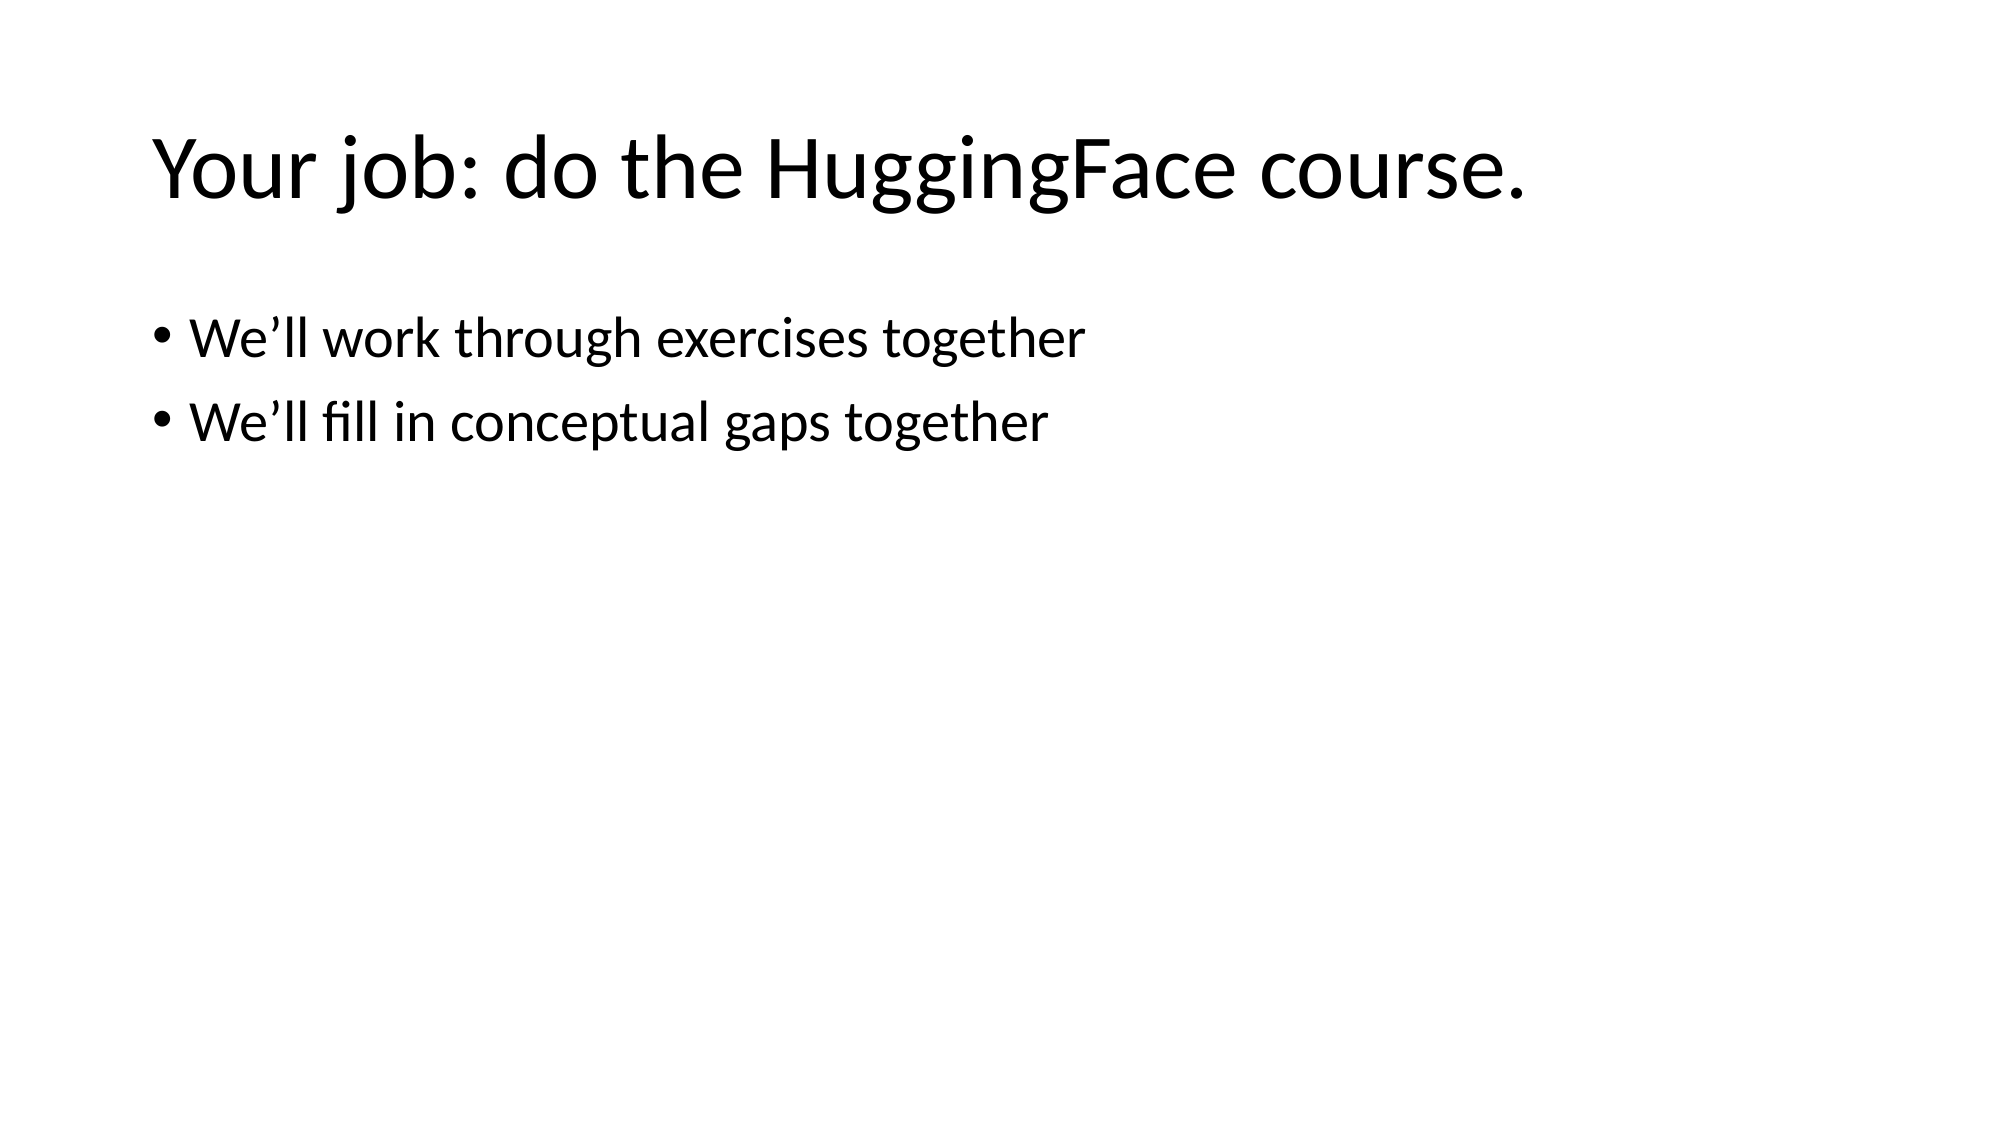

# Your job: do the HuggingFace course.
We’ll work through exercises together
We’ll fill in conceptual gaps together